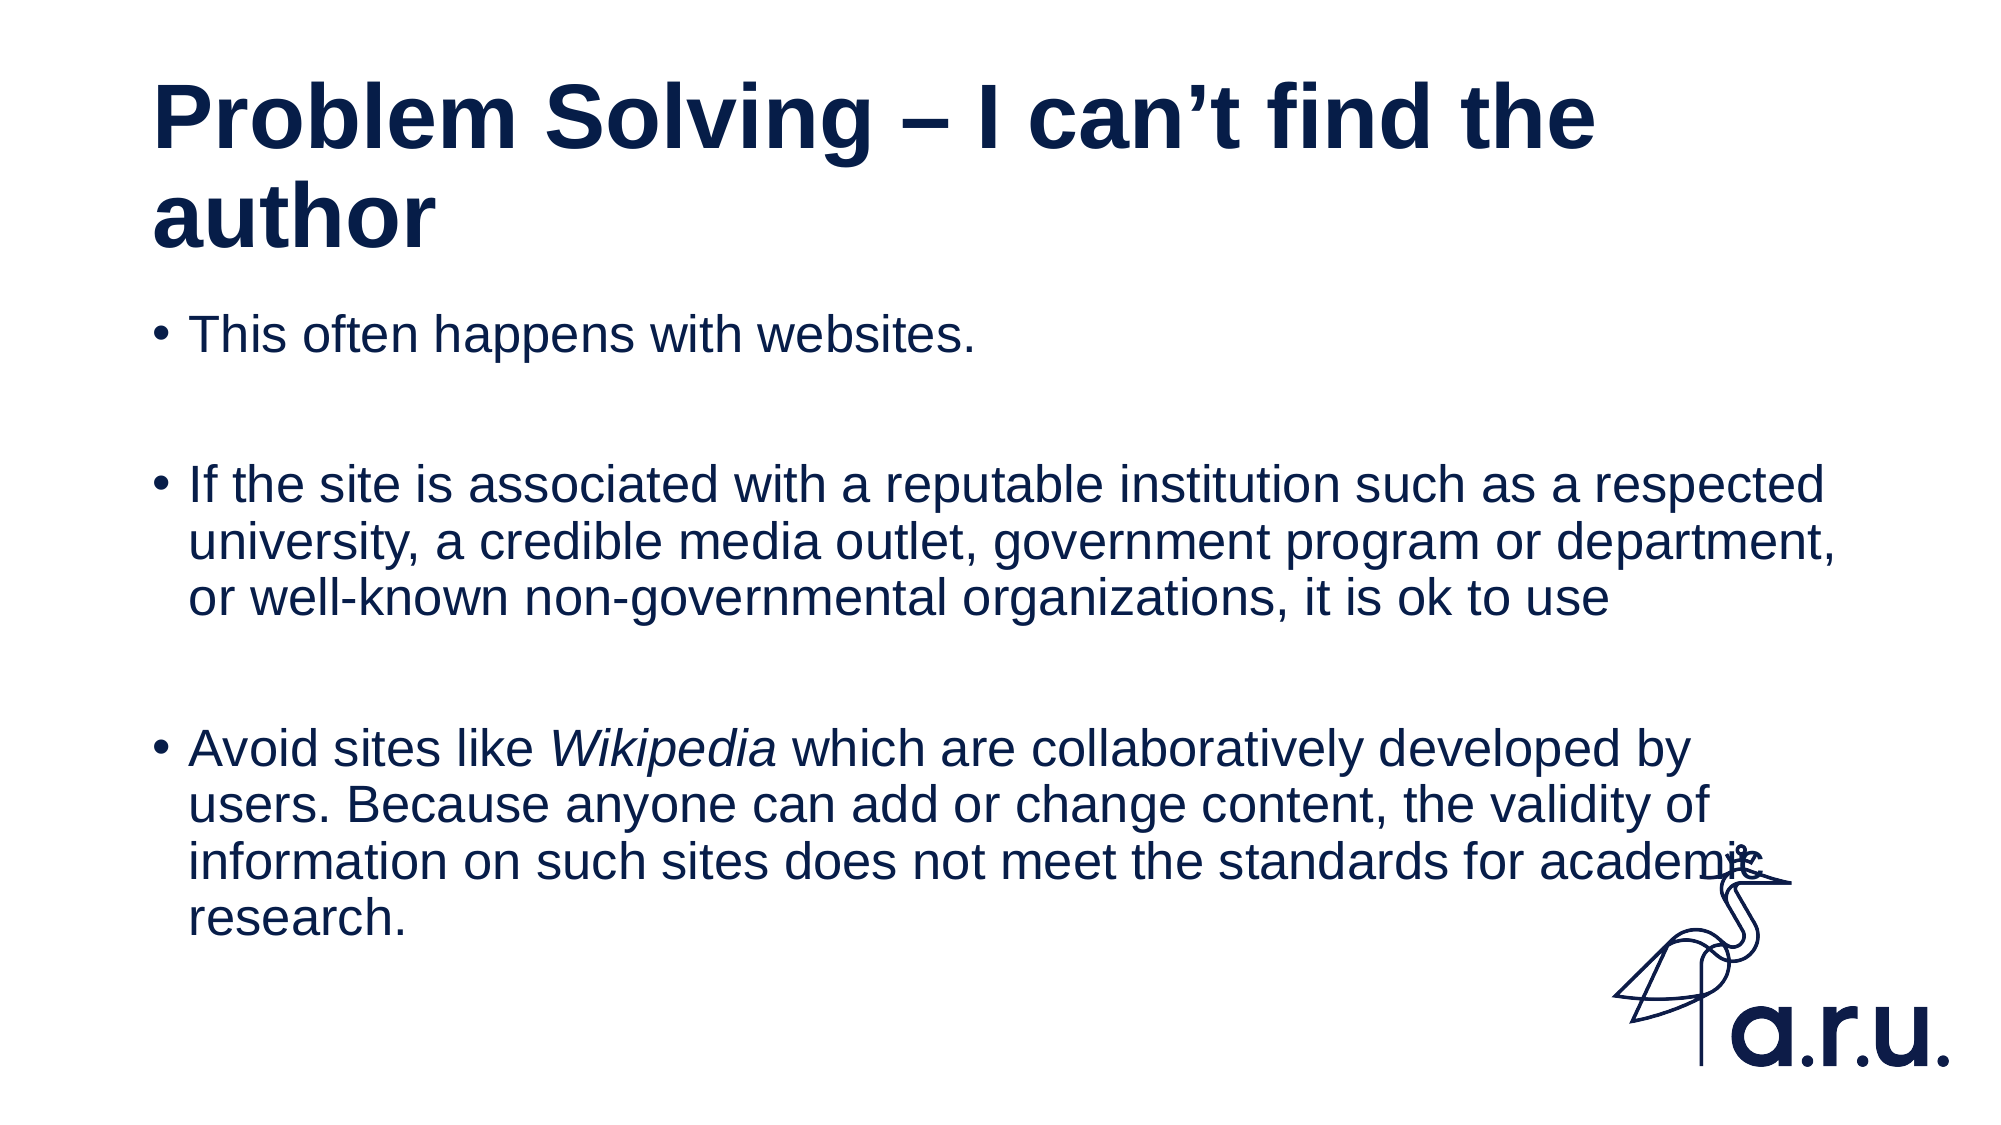

# Problem Solving – I can’t find the author
This often happens with websites.

If the site is associated with a reputable institution such as a respected university, a credible media outlet, government program or department, or well-known non-governmental organizations, it is ok to use

Avoid sites like Wikipedia which are collaboratively developed by users. Because anyone can add or change content, the validity of information on such sites does not meet the standards for academic research.